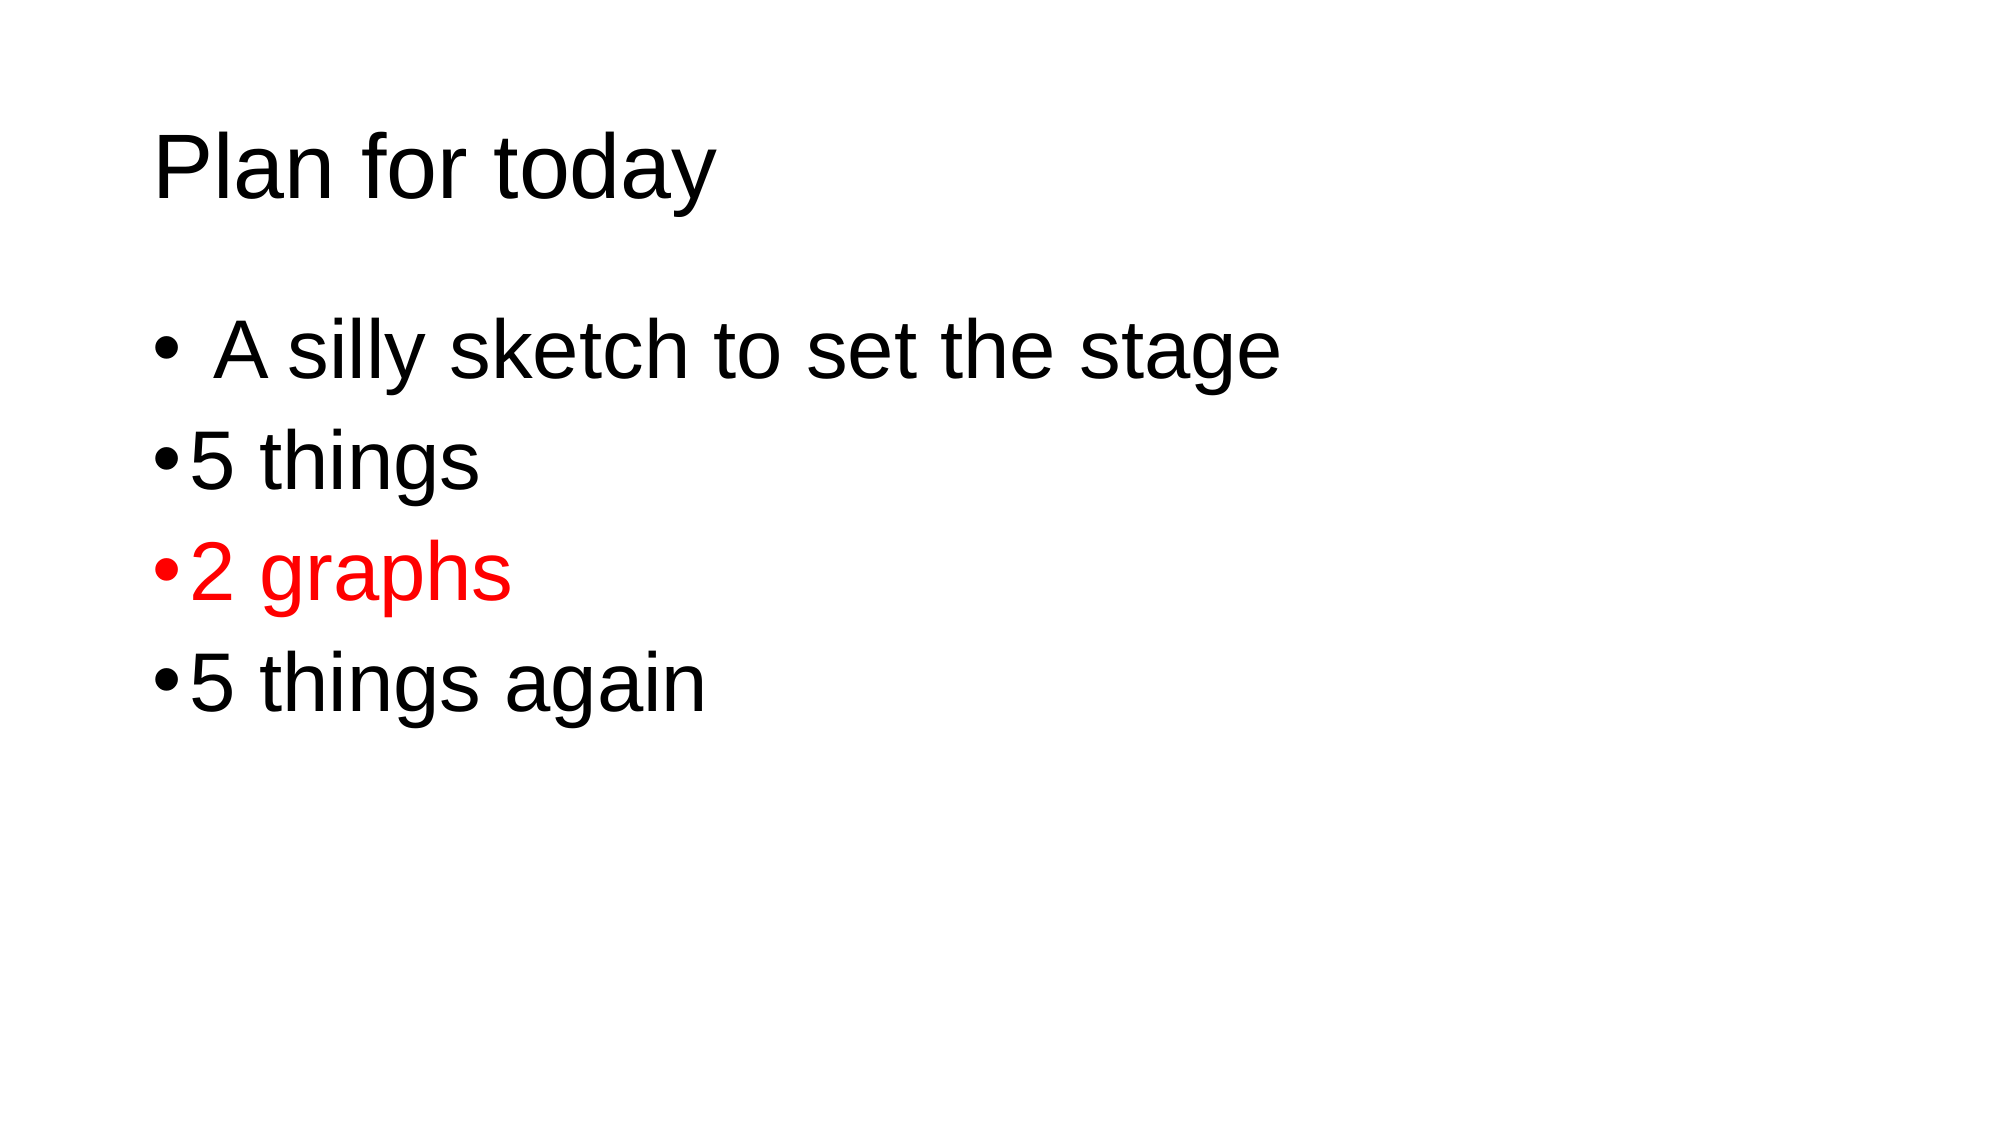

# Plan for today
 A silly sketch to set the stage
5 things
2 graphs
5 things again